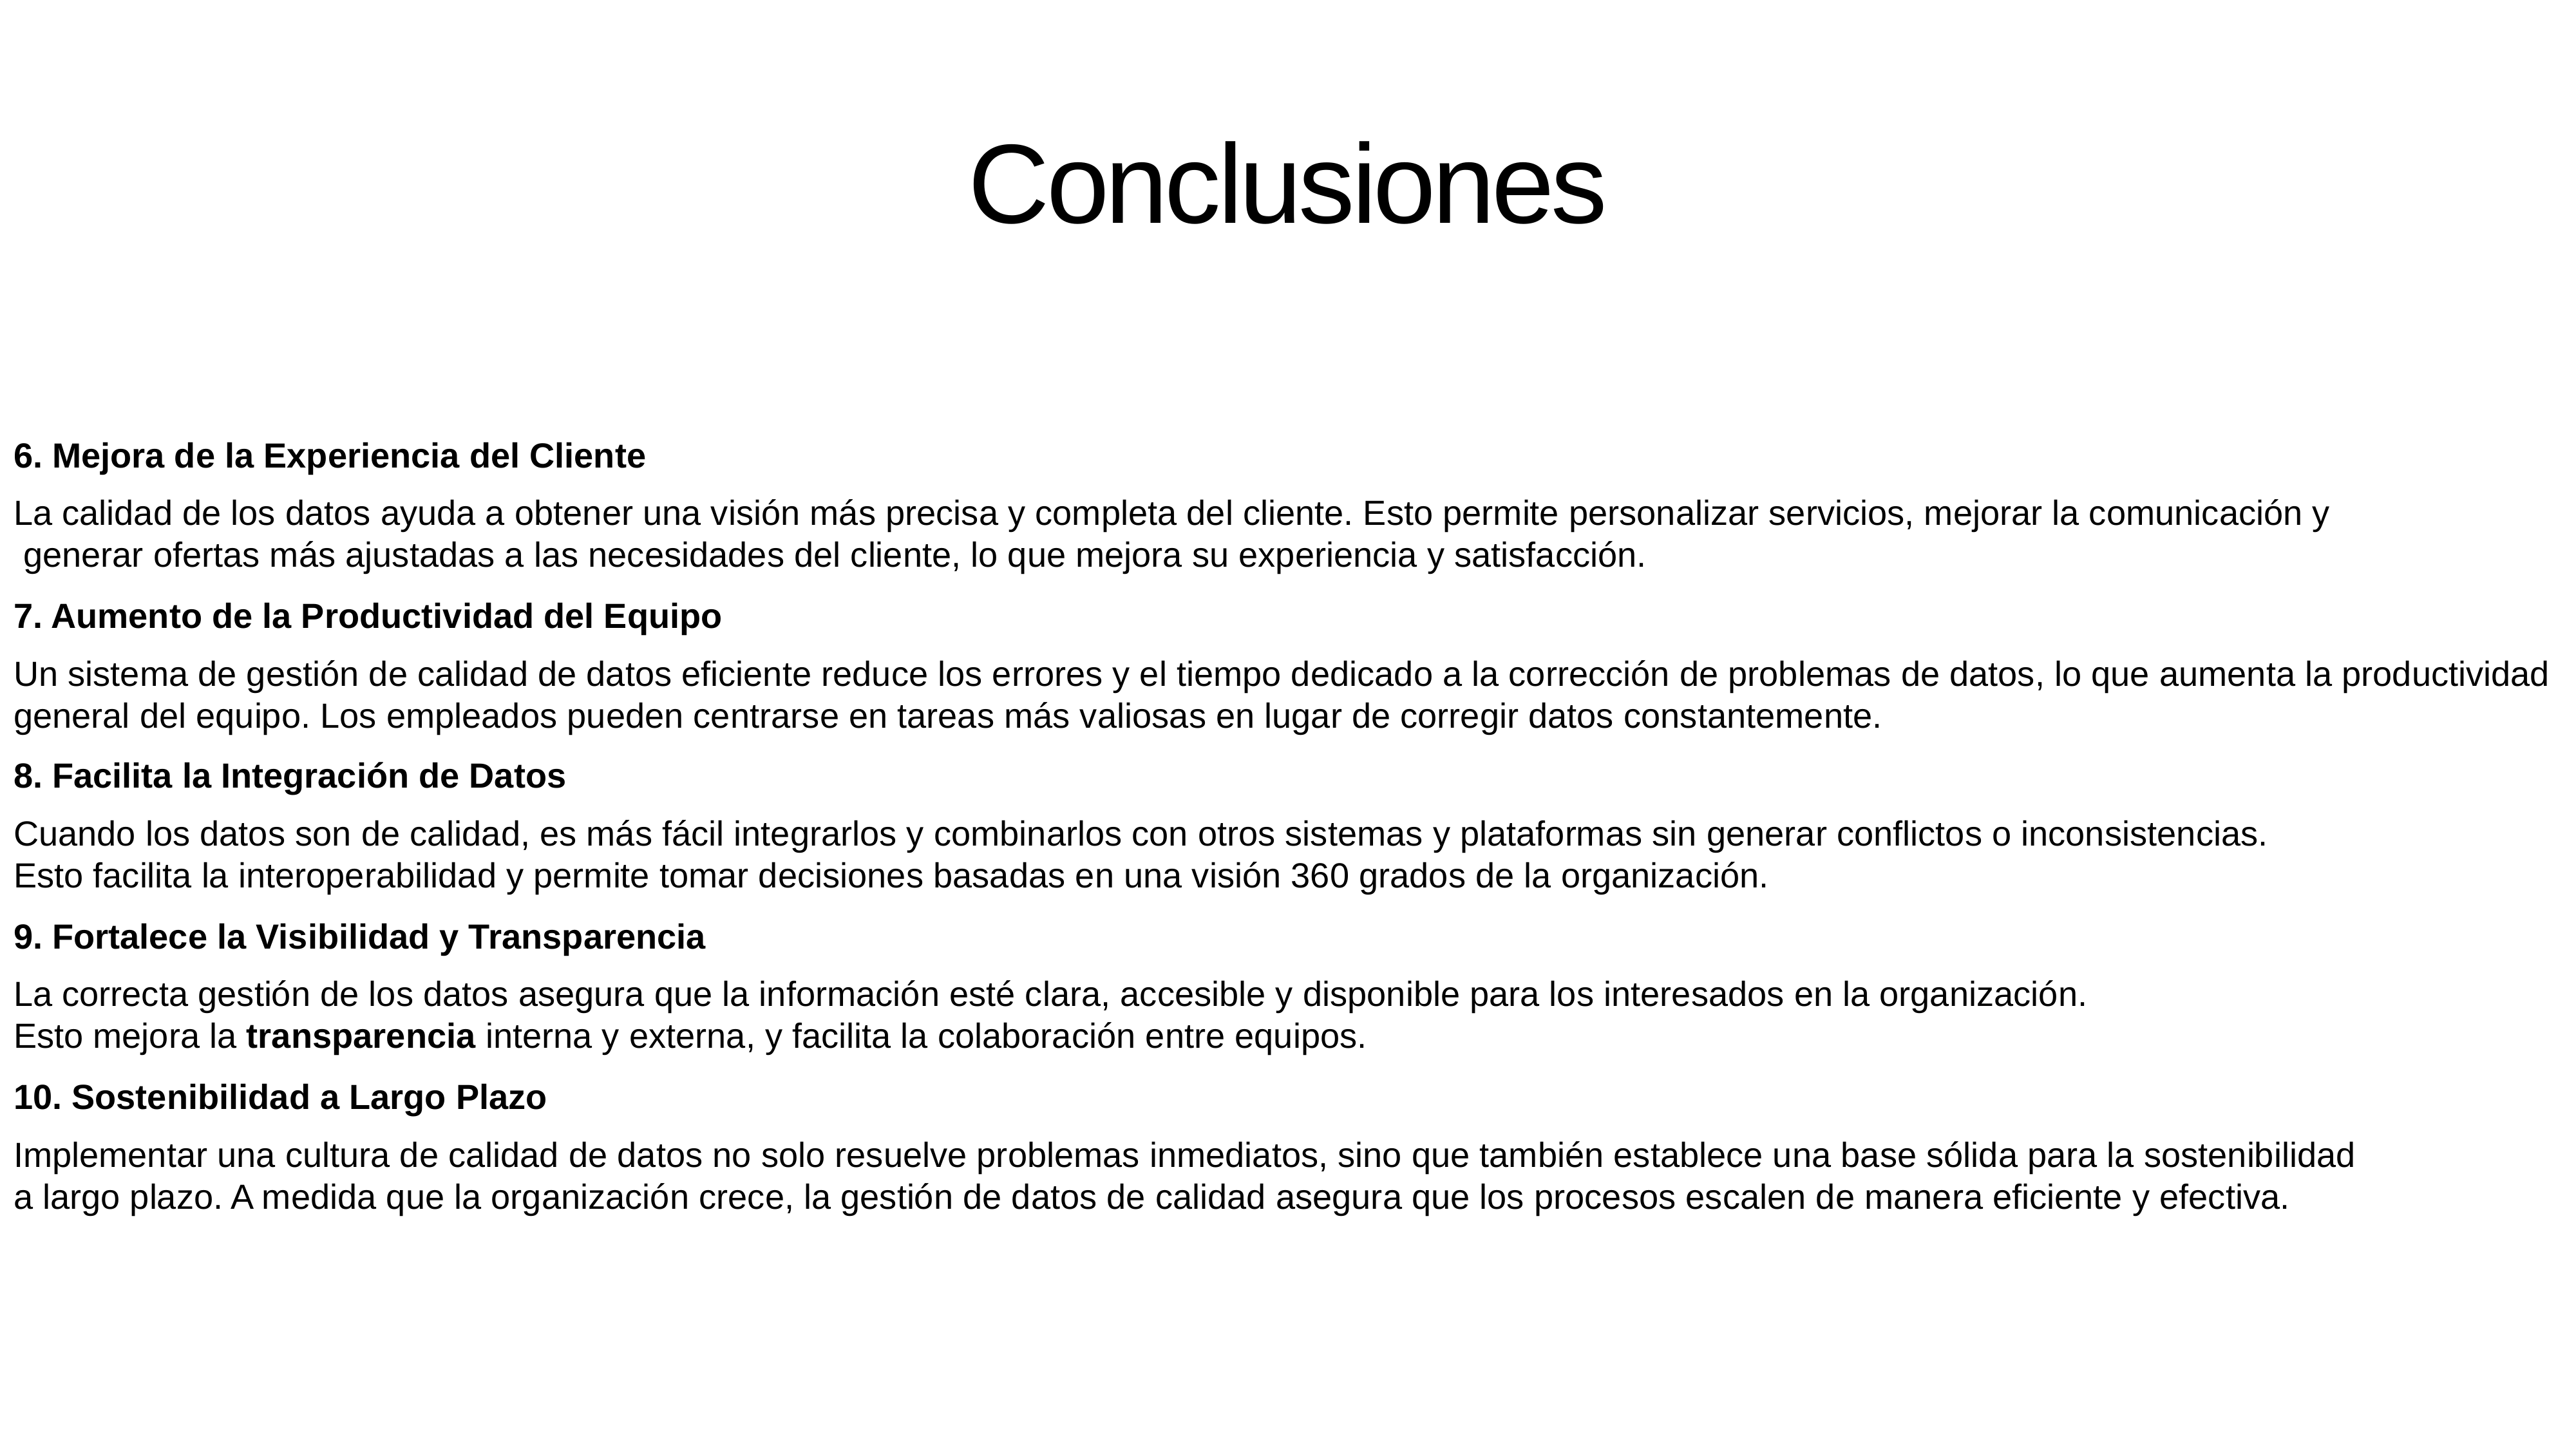

# Conclusiones
6. Mejora de la Experiencia del Cliente
La calidad de los datos ayuda a obtener una visión más precisa y completa del cliente. Esto permite personalizar servicios, mejorar la comunicación y
 generar ofertas más ajustadas a las necesidades del cliente, lo que mejora su experiencia y satisfacción.
7. Aumento de la Productividad del Equipo
Un sistema de gestión de calidad de datos eficiente reduce los errores y el tiempo dedicado a la corrección de problemas de datos, lo que aumenta la productividad
general del equipo. Los empleados pueden centrarse en tareas más valiosas en lugar de corregir datos constantemente.
8. Facilita la Integración de Datos
Cuando los datos son de calidad, es más fácil integrarlos y combinarlos con otros sistemas y plataformas sin generar conflictos o inconsistencias.
Esto facilita la interoperabilidad y permite tomar decisiones basadas en una visión 360 grados de la organización.
9. Fortalece la Visibilidad y Transparencia
La correcta gestión de los datos asegura que la información esté clara, accesible y disponible para los interesados en la organización.
Esto mejora la transparencia interna y externa, y facilita la colaboración entre equipos.
10. Sostenibilidad a Largo Plazo
Implementar una cultura de calidad de datos no solo resuelve problemas inmediatos, sino que también establece una base sólida para la sostenibilidad
a largo plazo. A medida que la organización crece, la gestión de datos de calidad asegura que los procesos escalen de manera eficiente y efectiva.